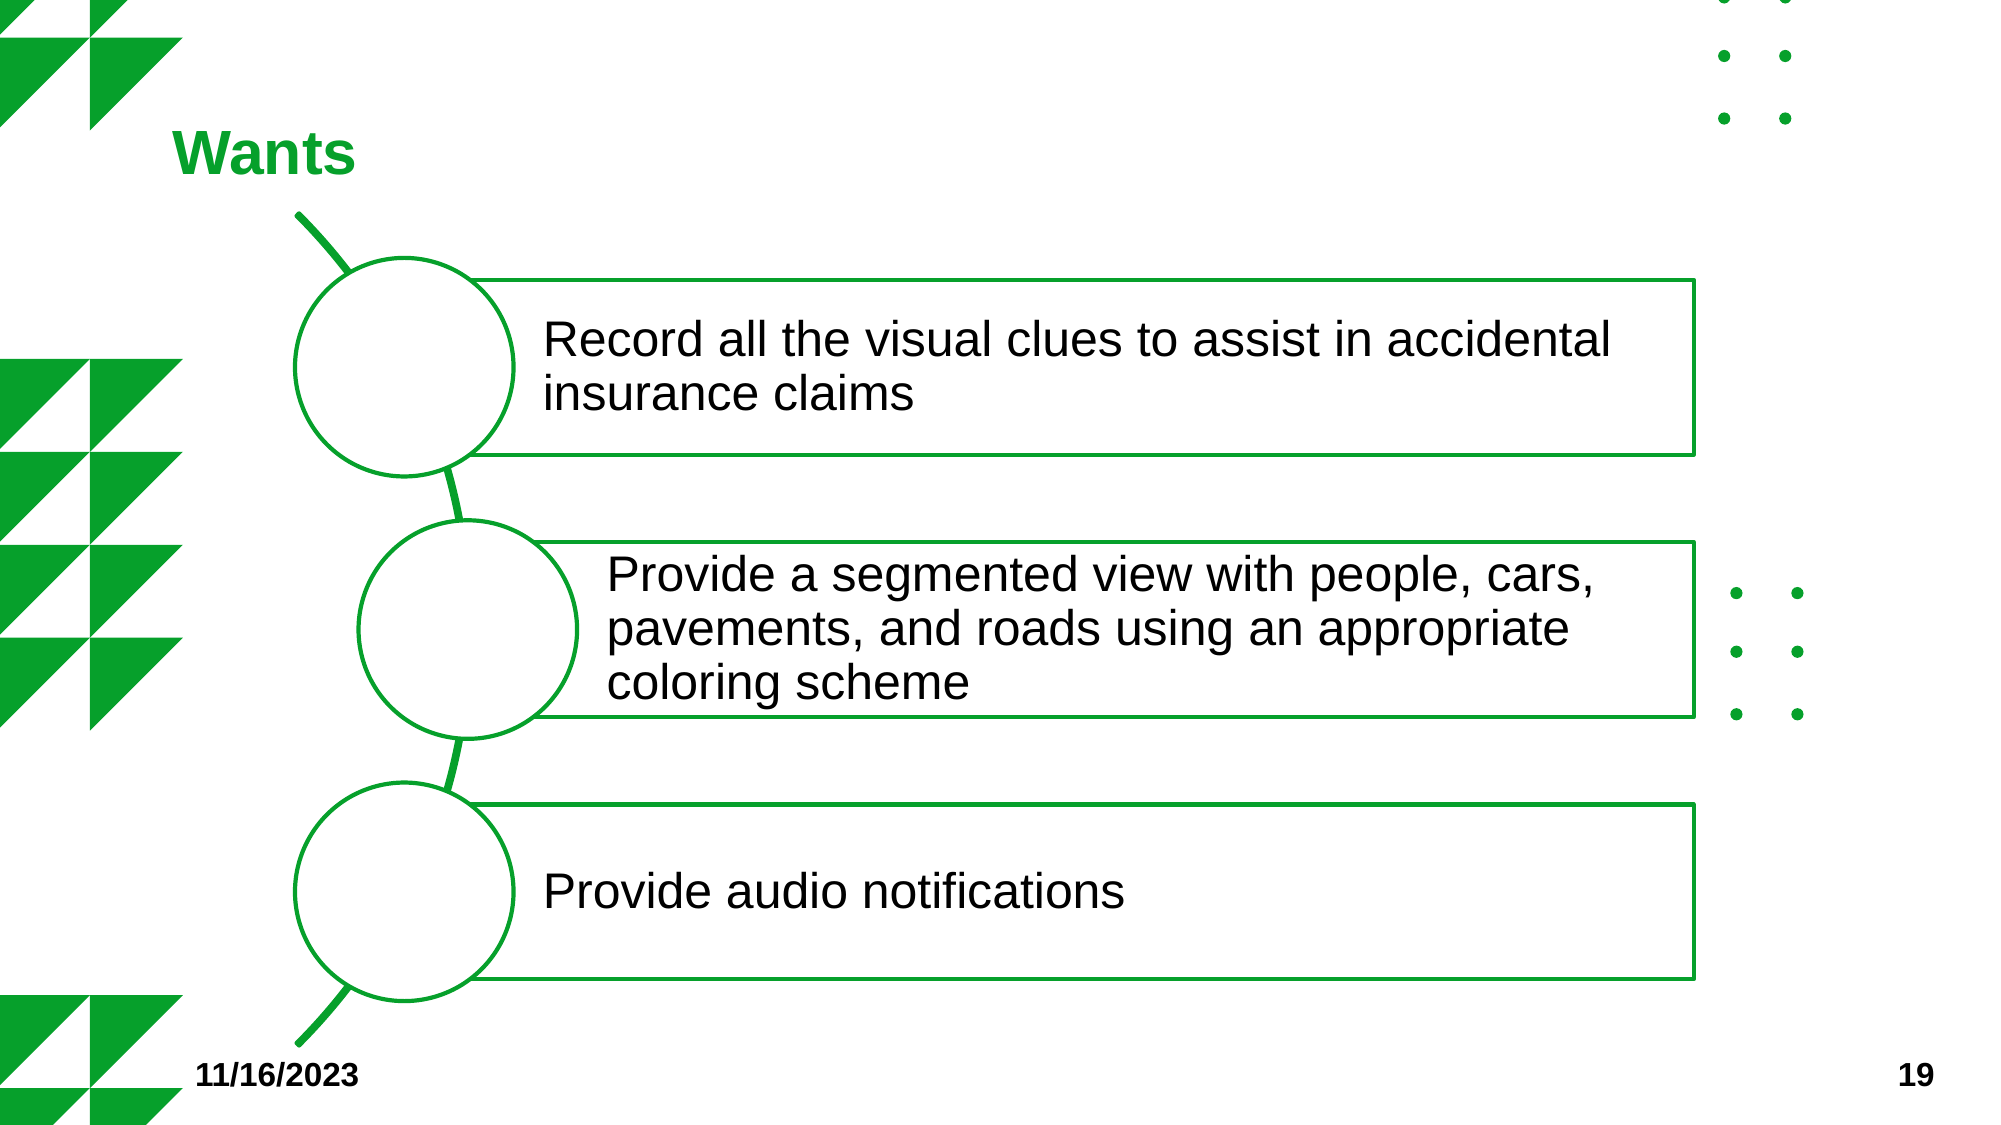

# Wants
Record all the visual clues to assist in accidental insurance claims
Provide a segmented view with people, cars, pavements, and roads using an appropriate coloring scheme
Provide audio notifications
11/16/2023
19